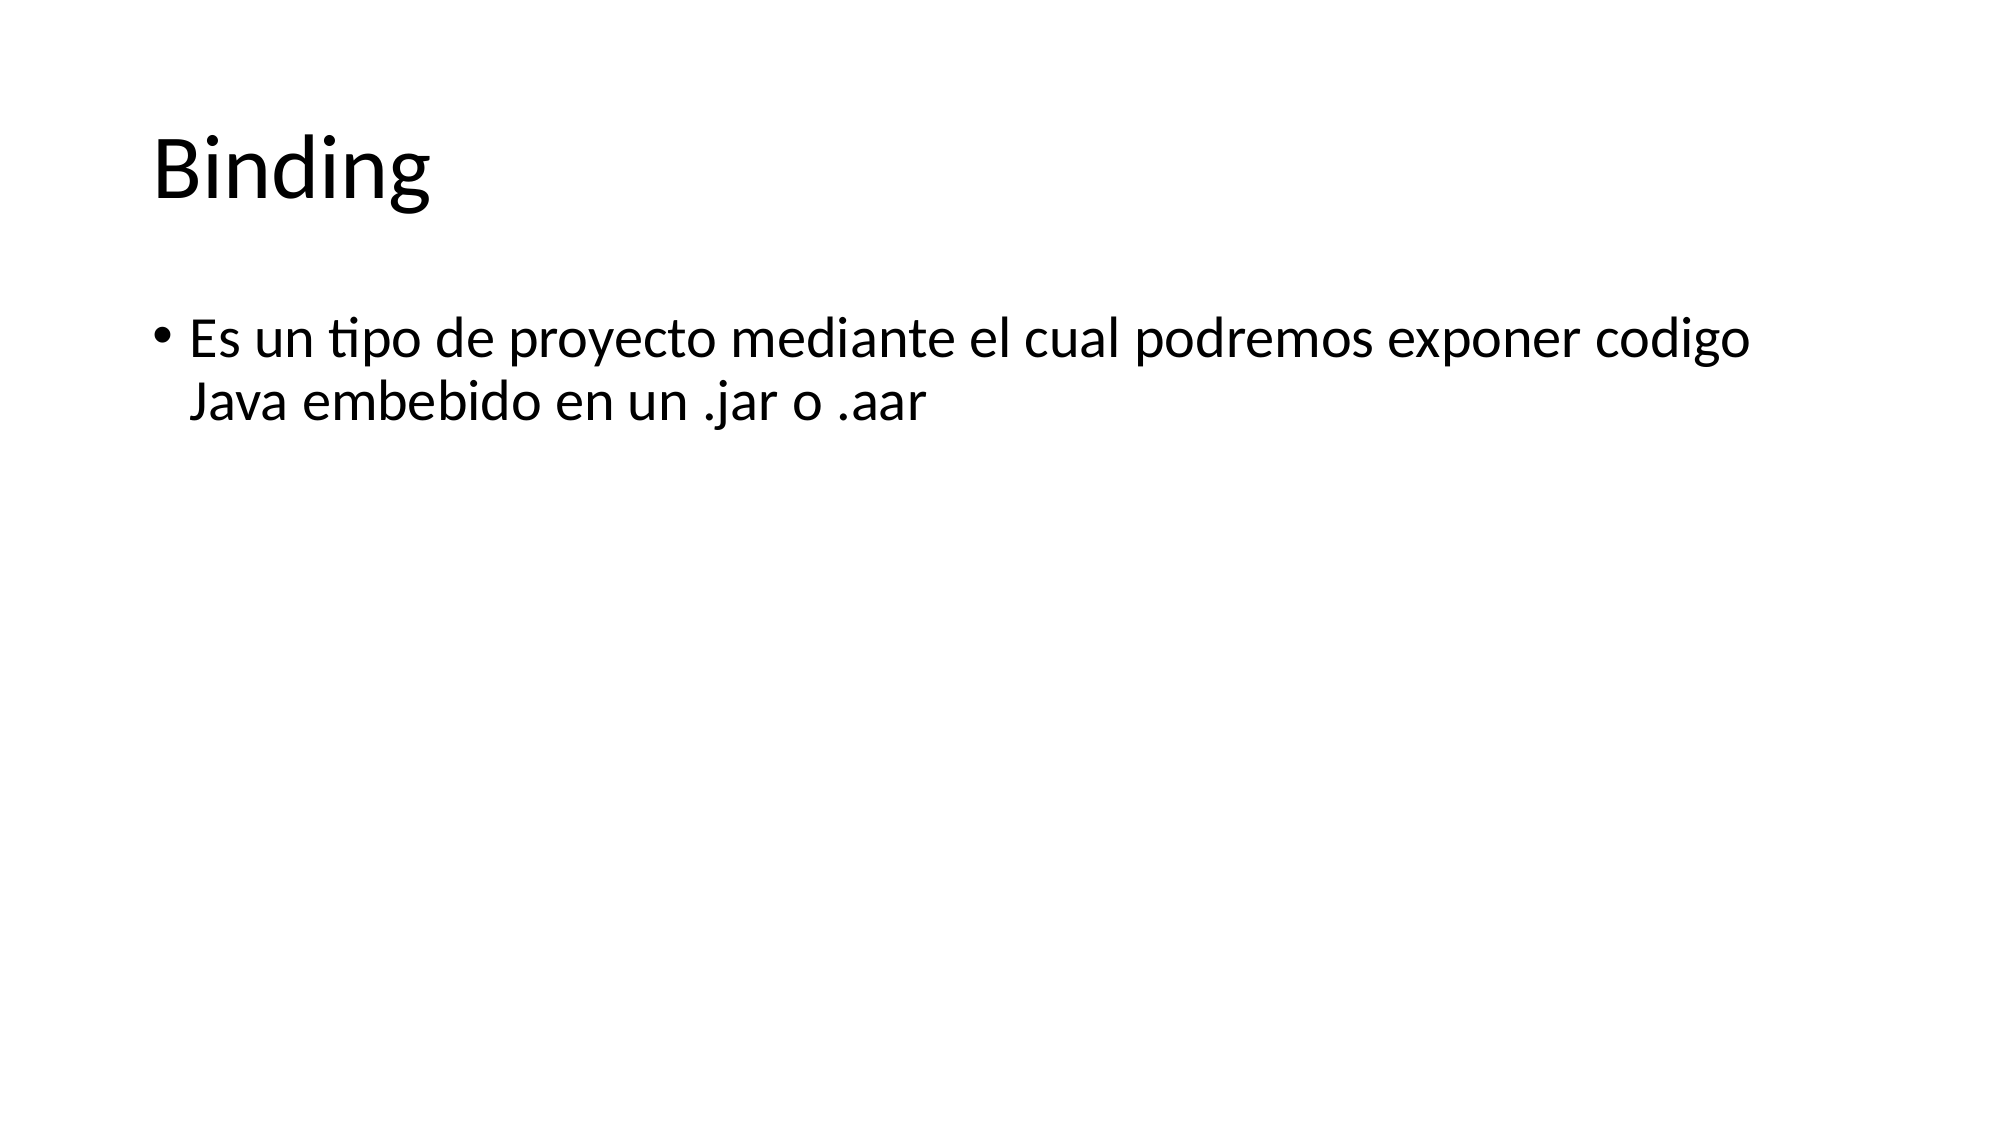

# Binding
Es un tipo de proyecto mediante el cual podremos exponer codigo Java embebido en un .jar o .aar